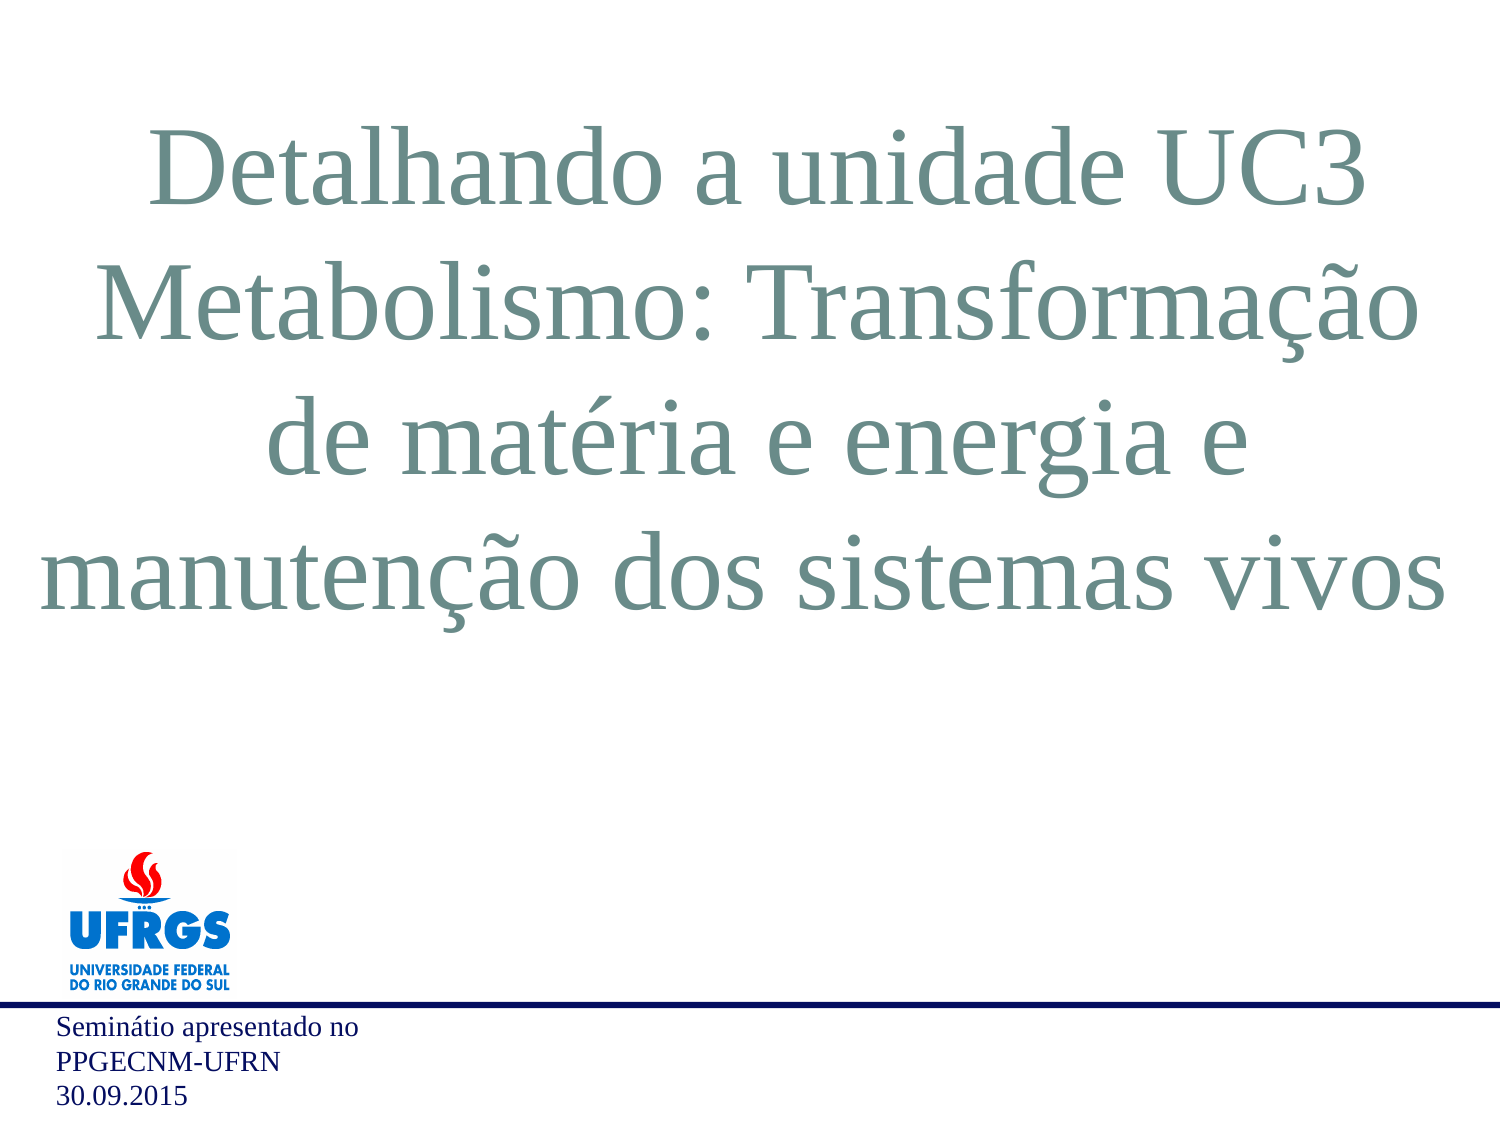

Detalhando a unidade UC3
Metabolismo: Transformação de matéria e energia e manutenção dos sistemas vivos